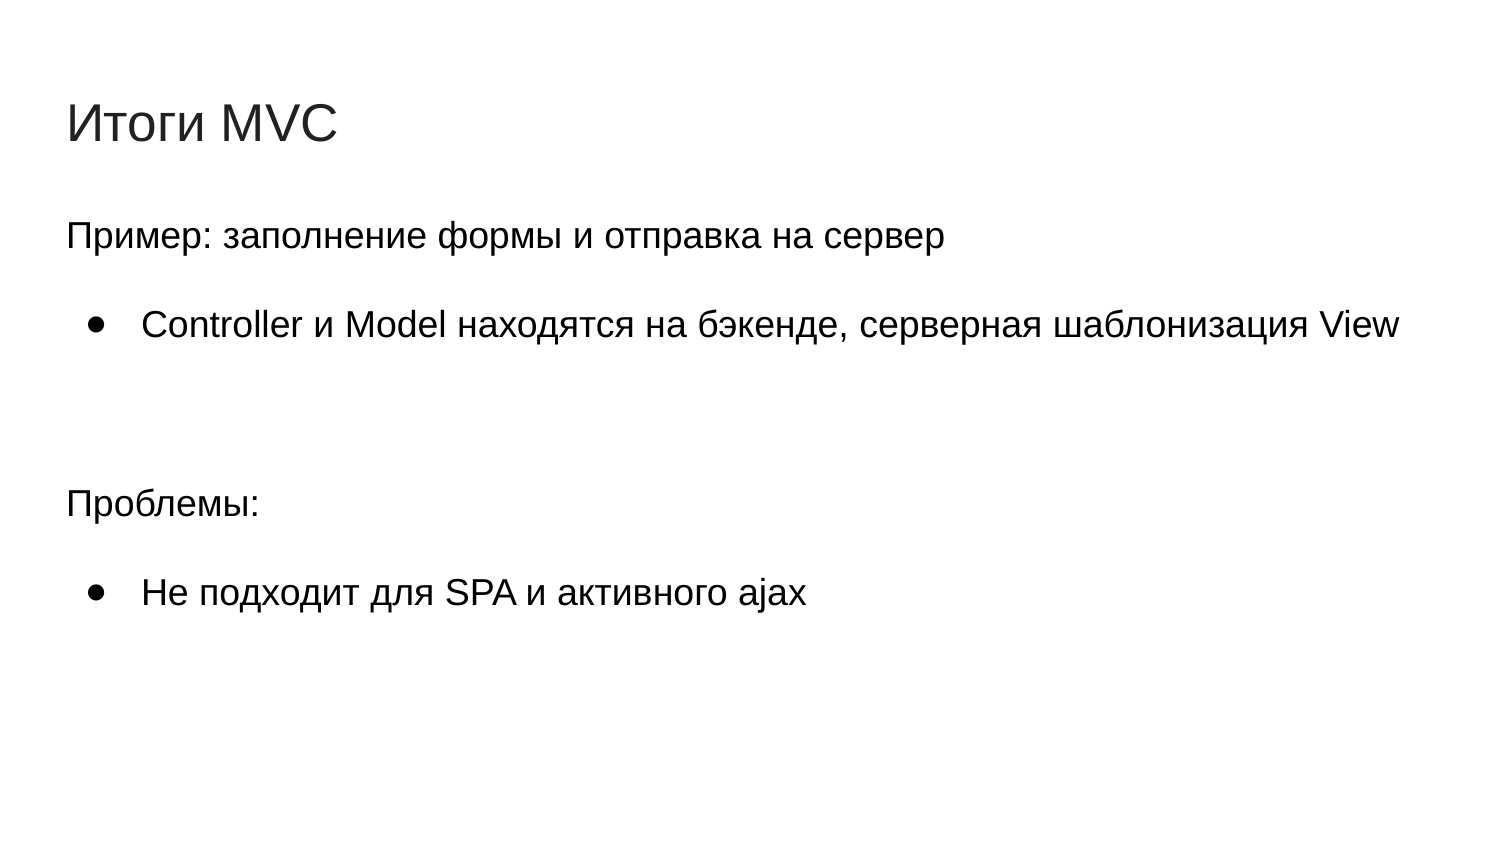

# Итоги MVC
Пример: заполнение формы и отправка на сервер
Controller и Model находятся на бэкенде, серверная шаблонизация View

Проблемы:
Не подходит для SPA и активного ajax